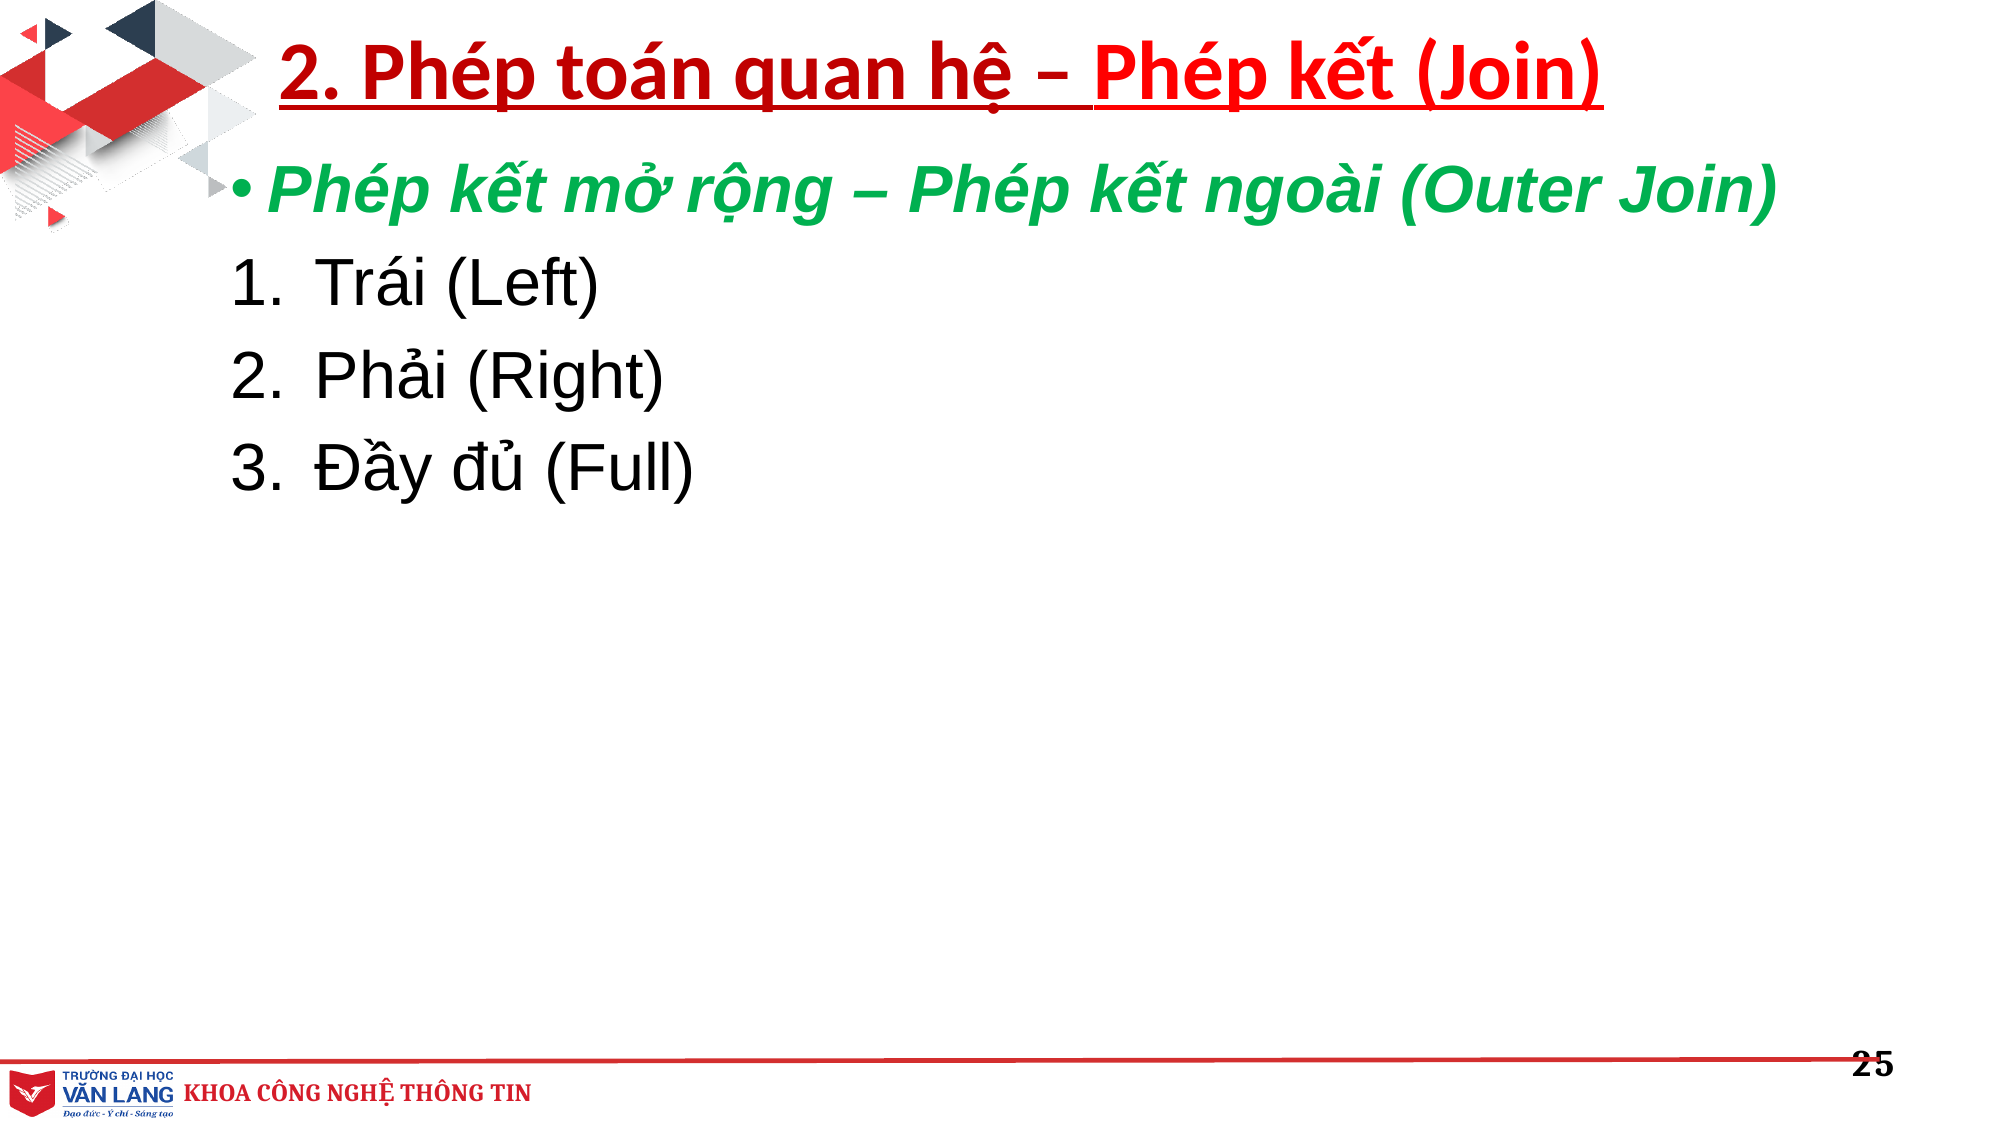

2. Phép toán quan hệ – Phép kết (Join)
Phép kết mở rộng – Phép kết ngoài (Outer Join)
Trái (Left)
Phải (Right)
Đầy đủ (Full)